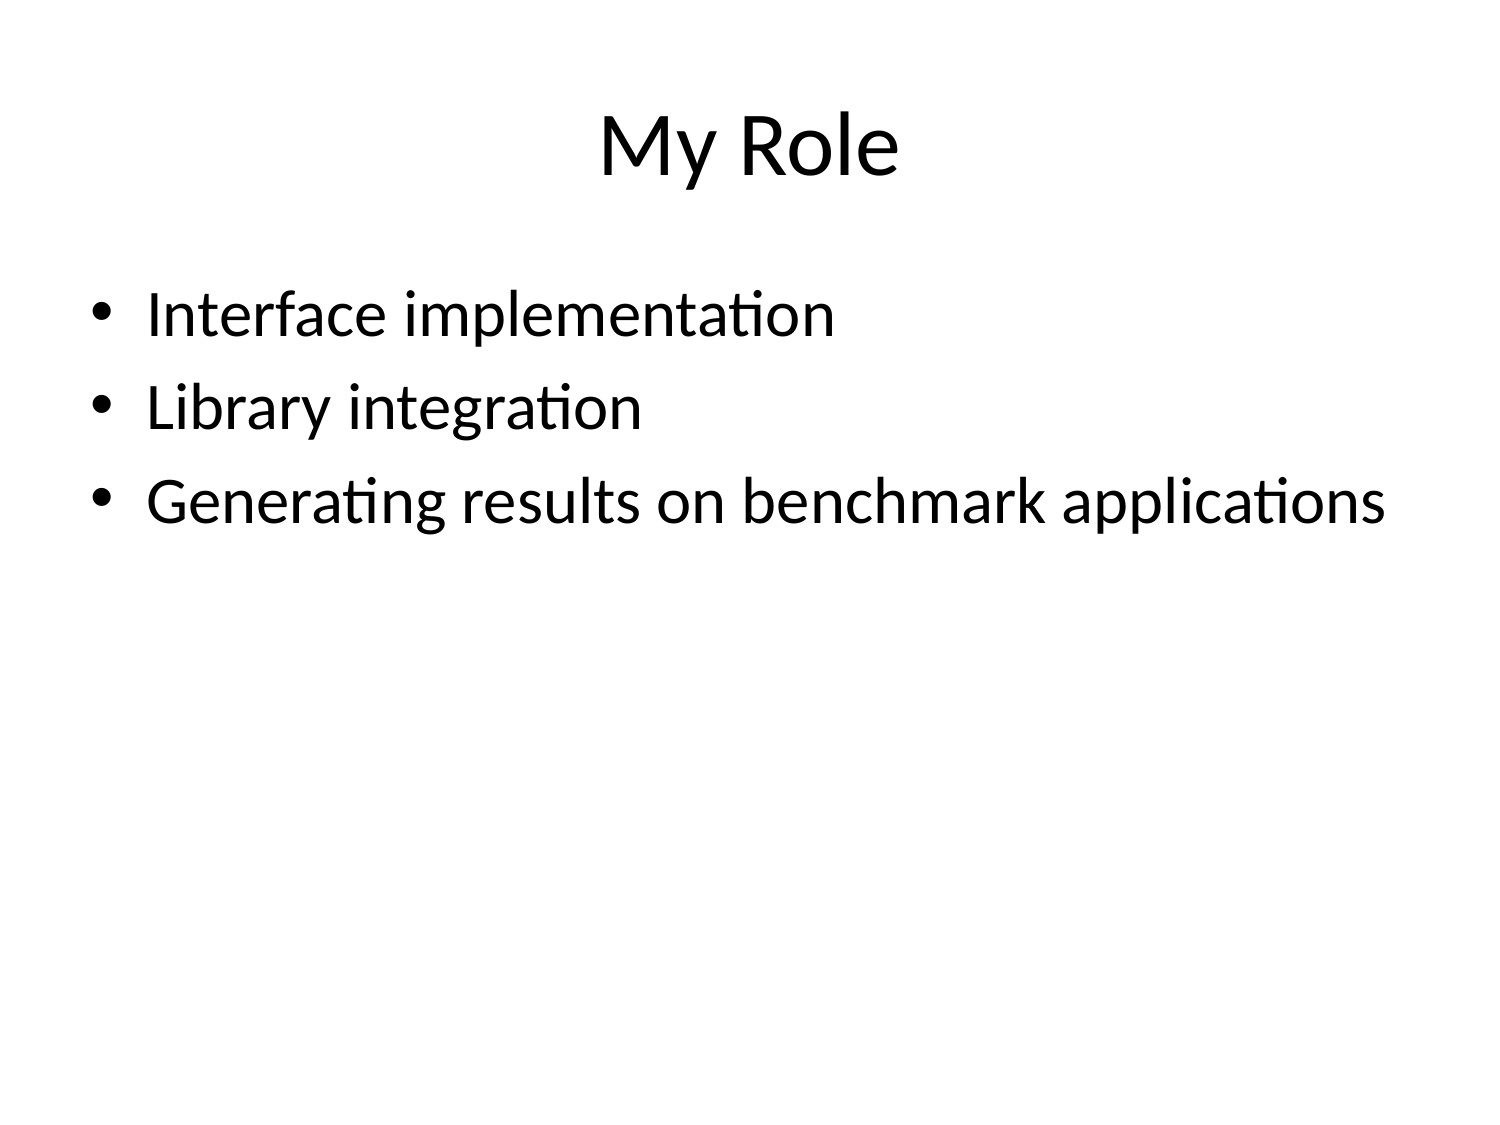

# My Role
Interface implementation
Library integration
Generating results on benchmark applications